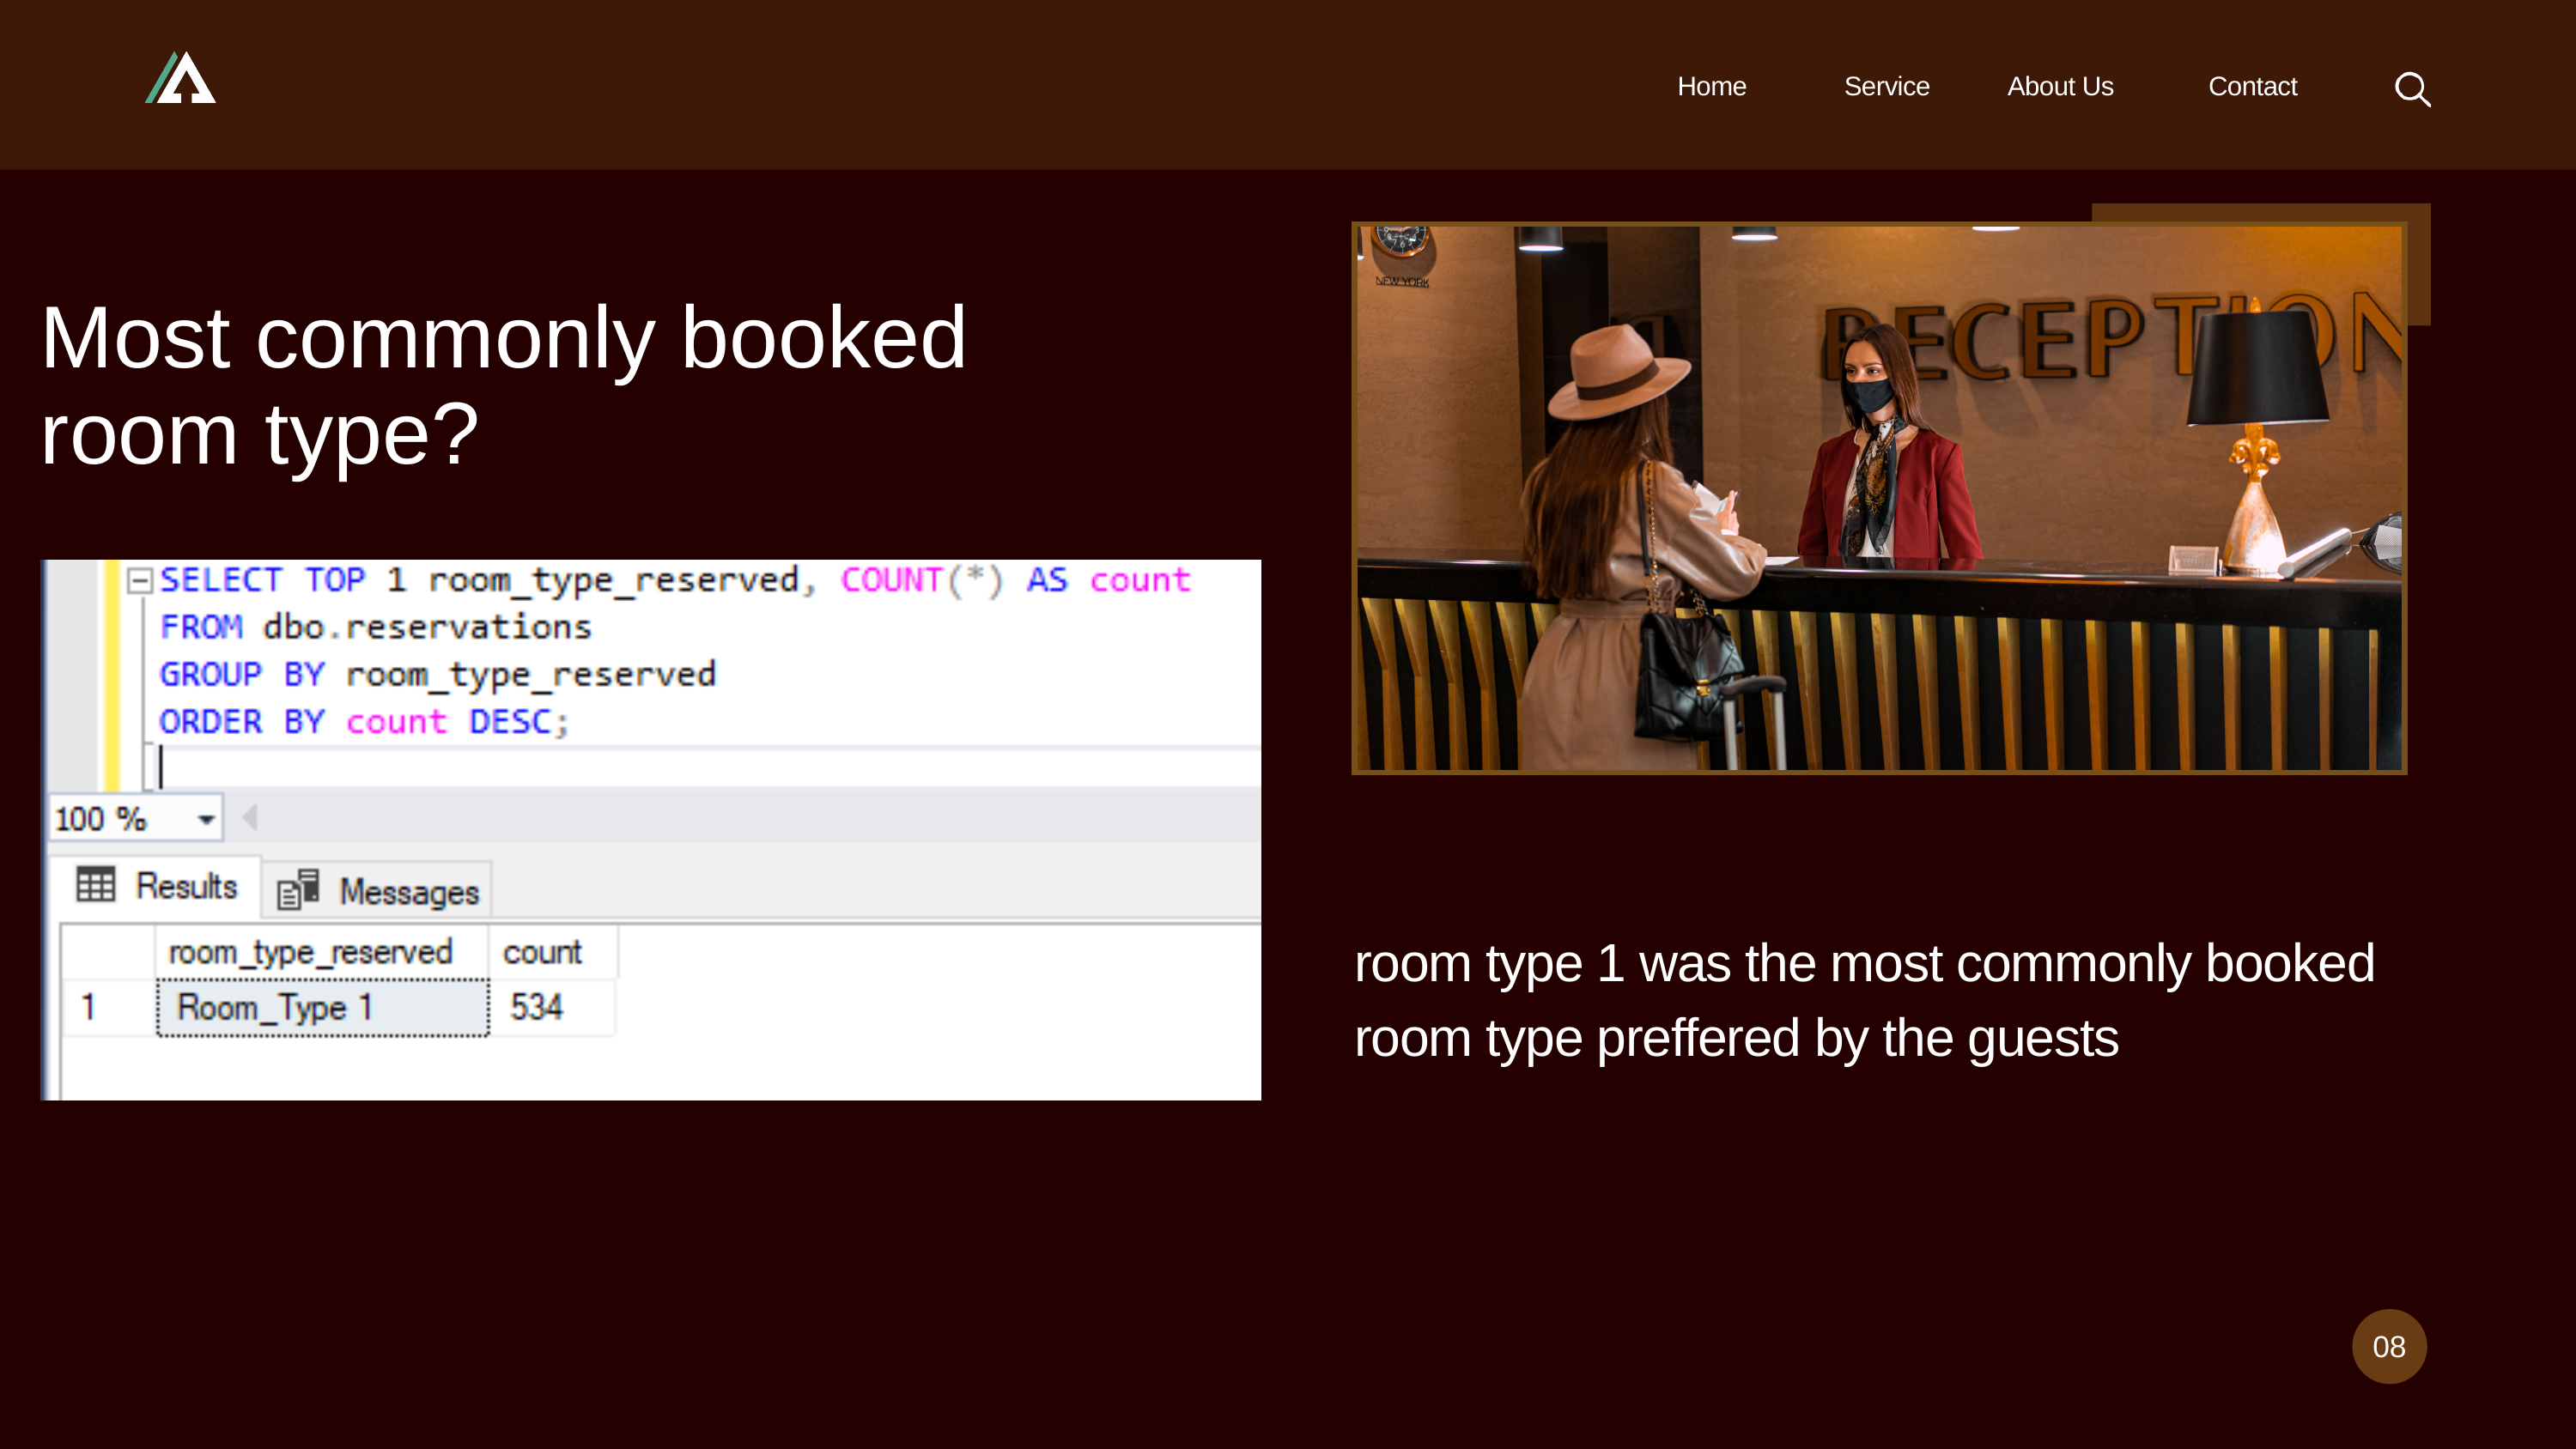

Home
Service
About Us
Contact

Most commonly booked room type?

room type 1 was the most commonly booked room type preffered by the guests

08